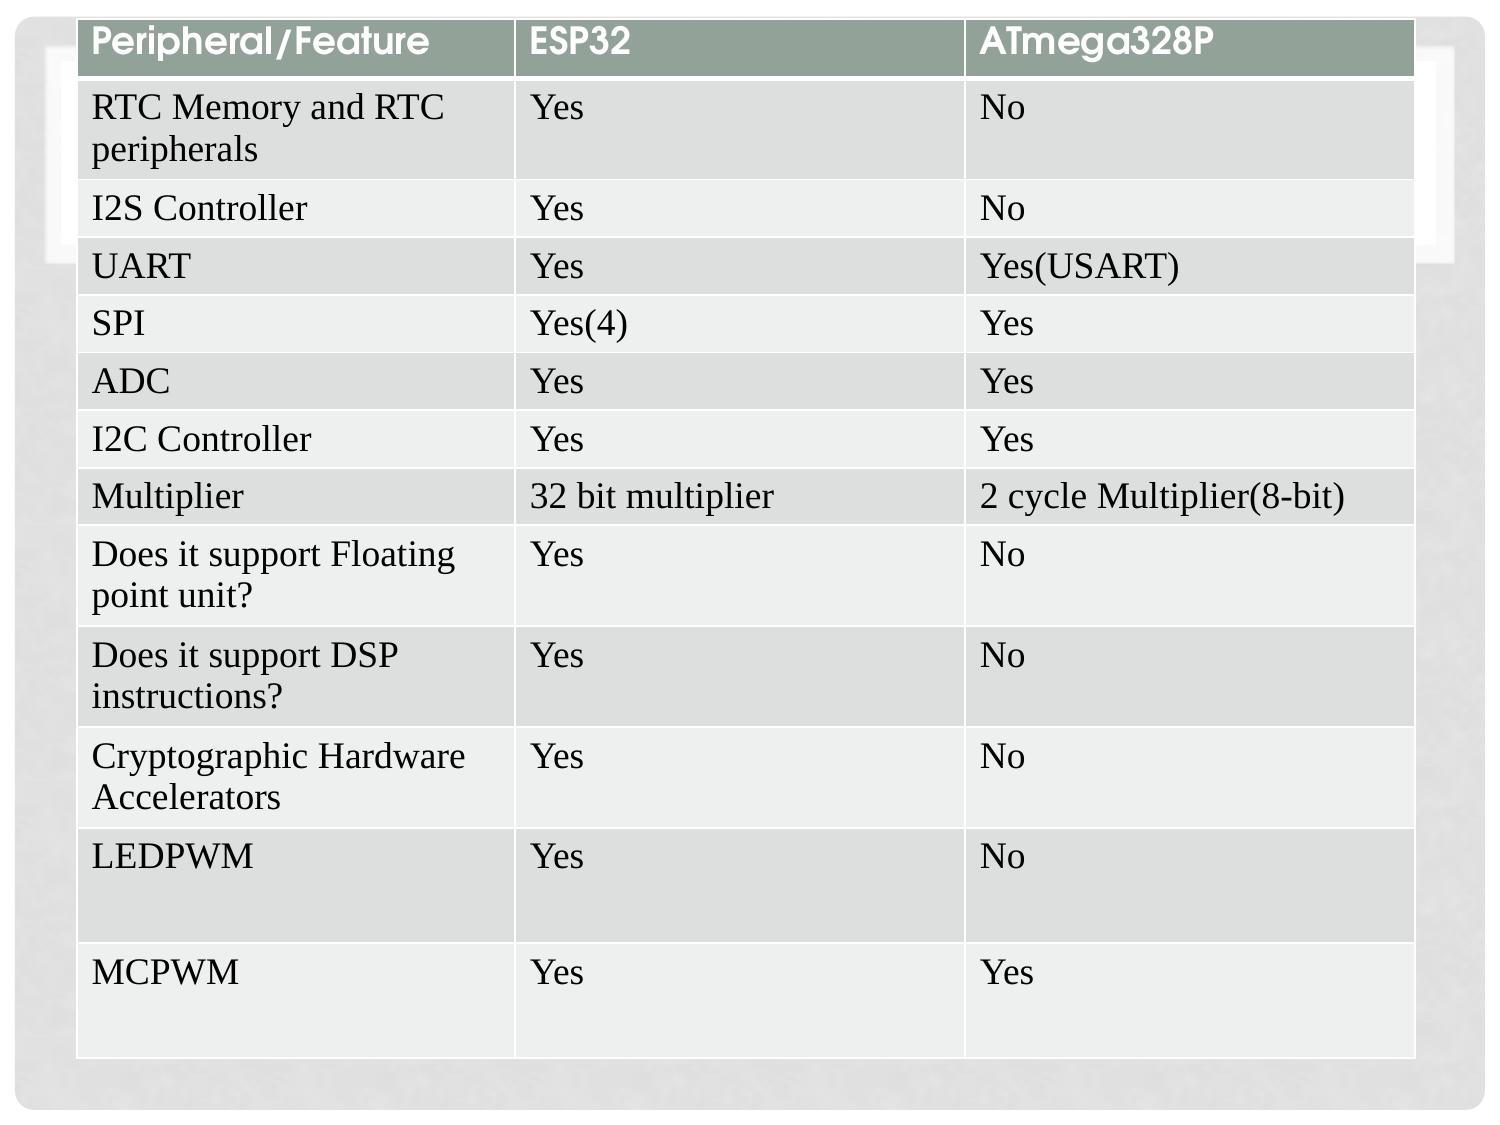

| Peripheral/Feature | ESP32 | ATmega328P |
| --- | --- | --- |
| RTC Memory and RTC peripherals | Yes | No |
| I2S Controller | Yes | No |
| UART | Yes | Yes(USART) |
| SPI | Yes(4) | Yes |
| ADC | Yes | Yes |
| I2C Controller | Yes | Yes |
| Multiplier | 32 bit multiplier | 2 cycle Multiplier(8-bit) |
| Does it support Floating point unit? | Yes | No |
| Does it support DSP instructions? | Yes | No |
| Cryptographic Hardware Accelerators | Yes | No |
| LEDPWM | Yes | No |
| MCPWM | Yes | Yes |